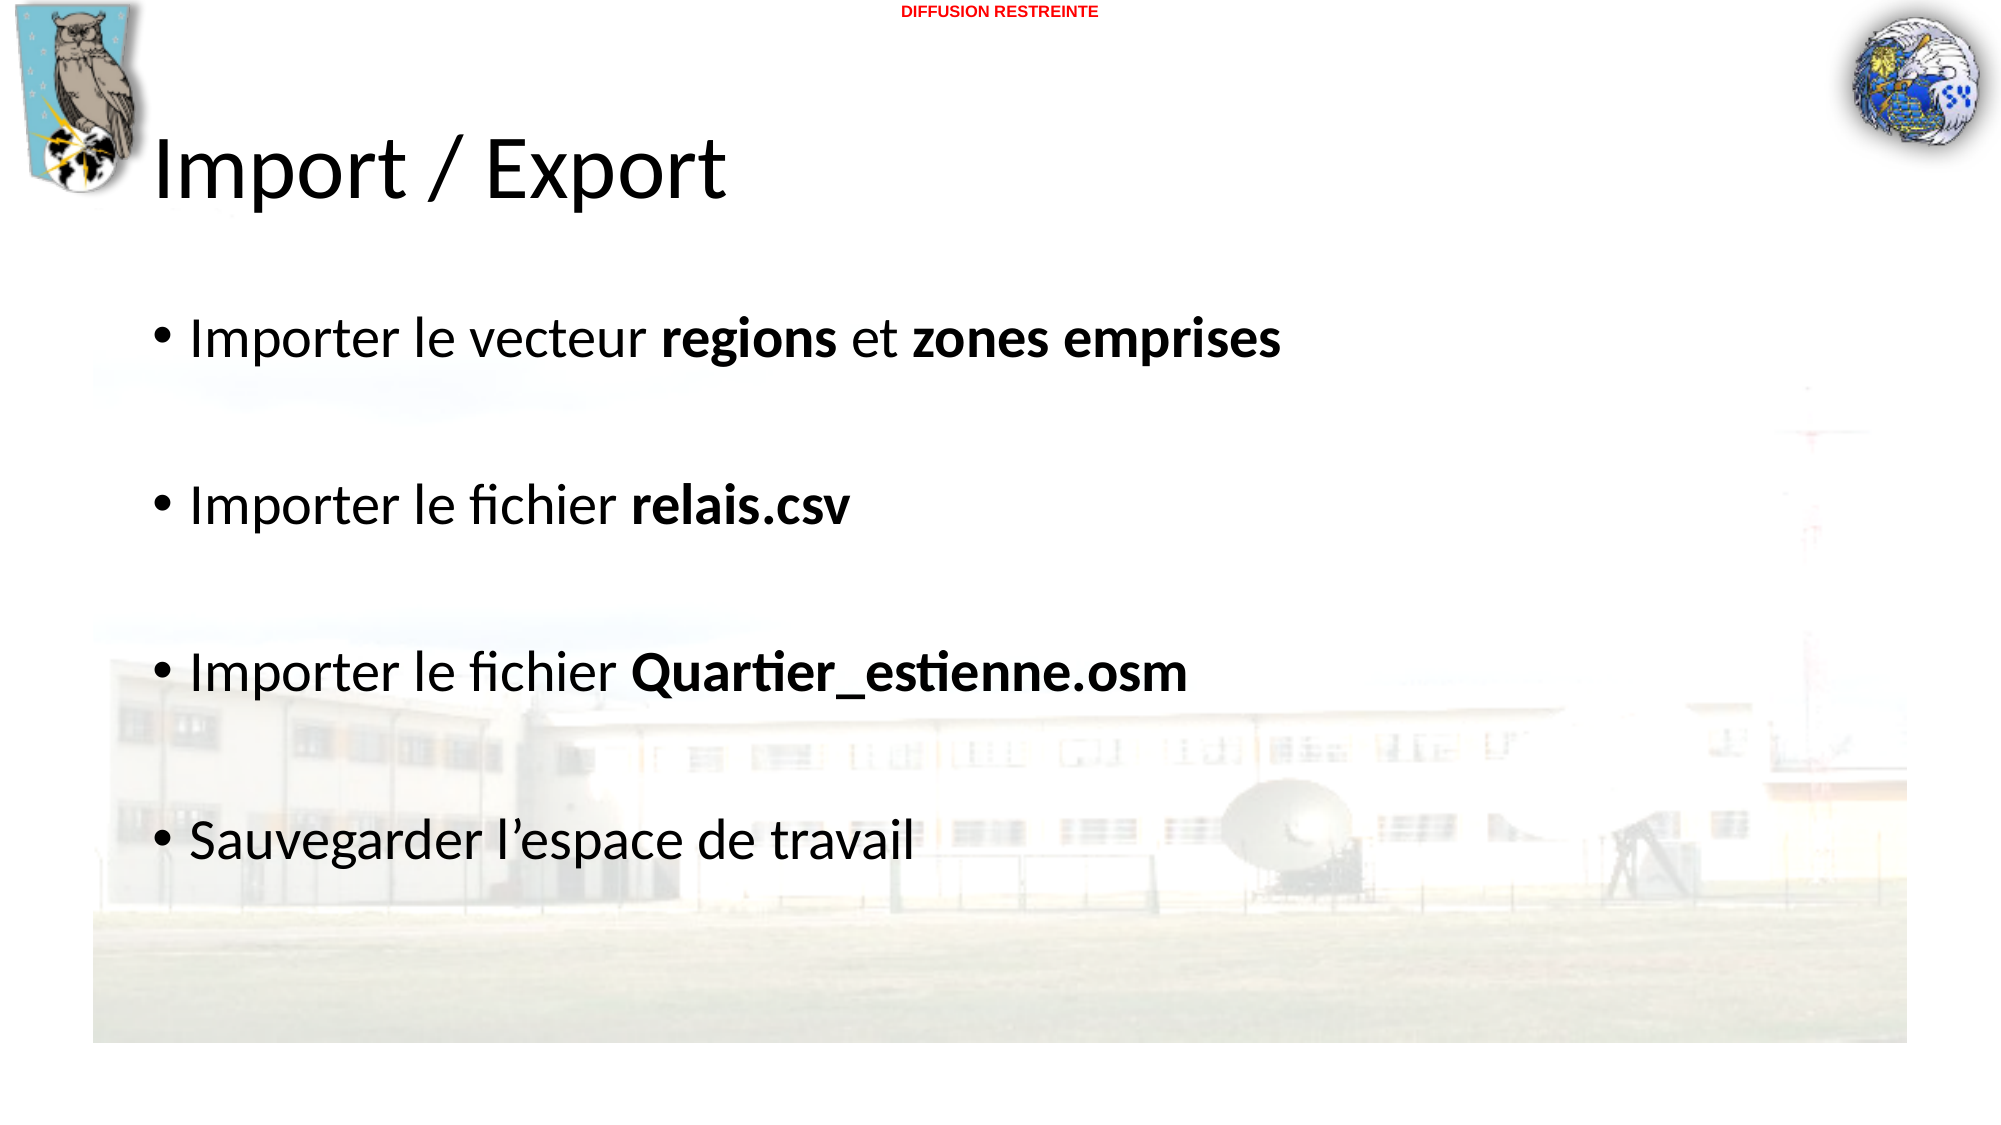

# Import / Export

Importer le vecteur regions et zones emprises

Importer le fichier relais.csv

Importer le fichier Quartier_estienne.osm

Sauvegarder l’espace de travail